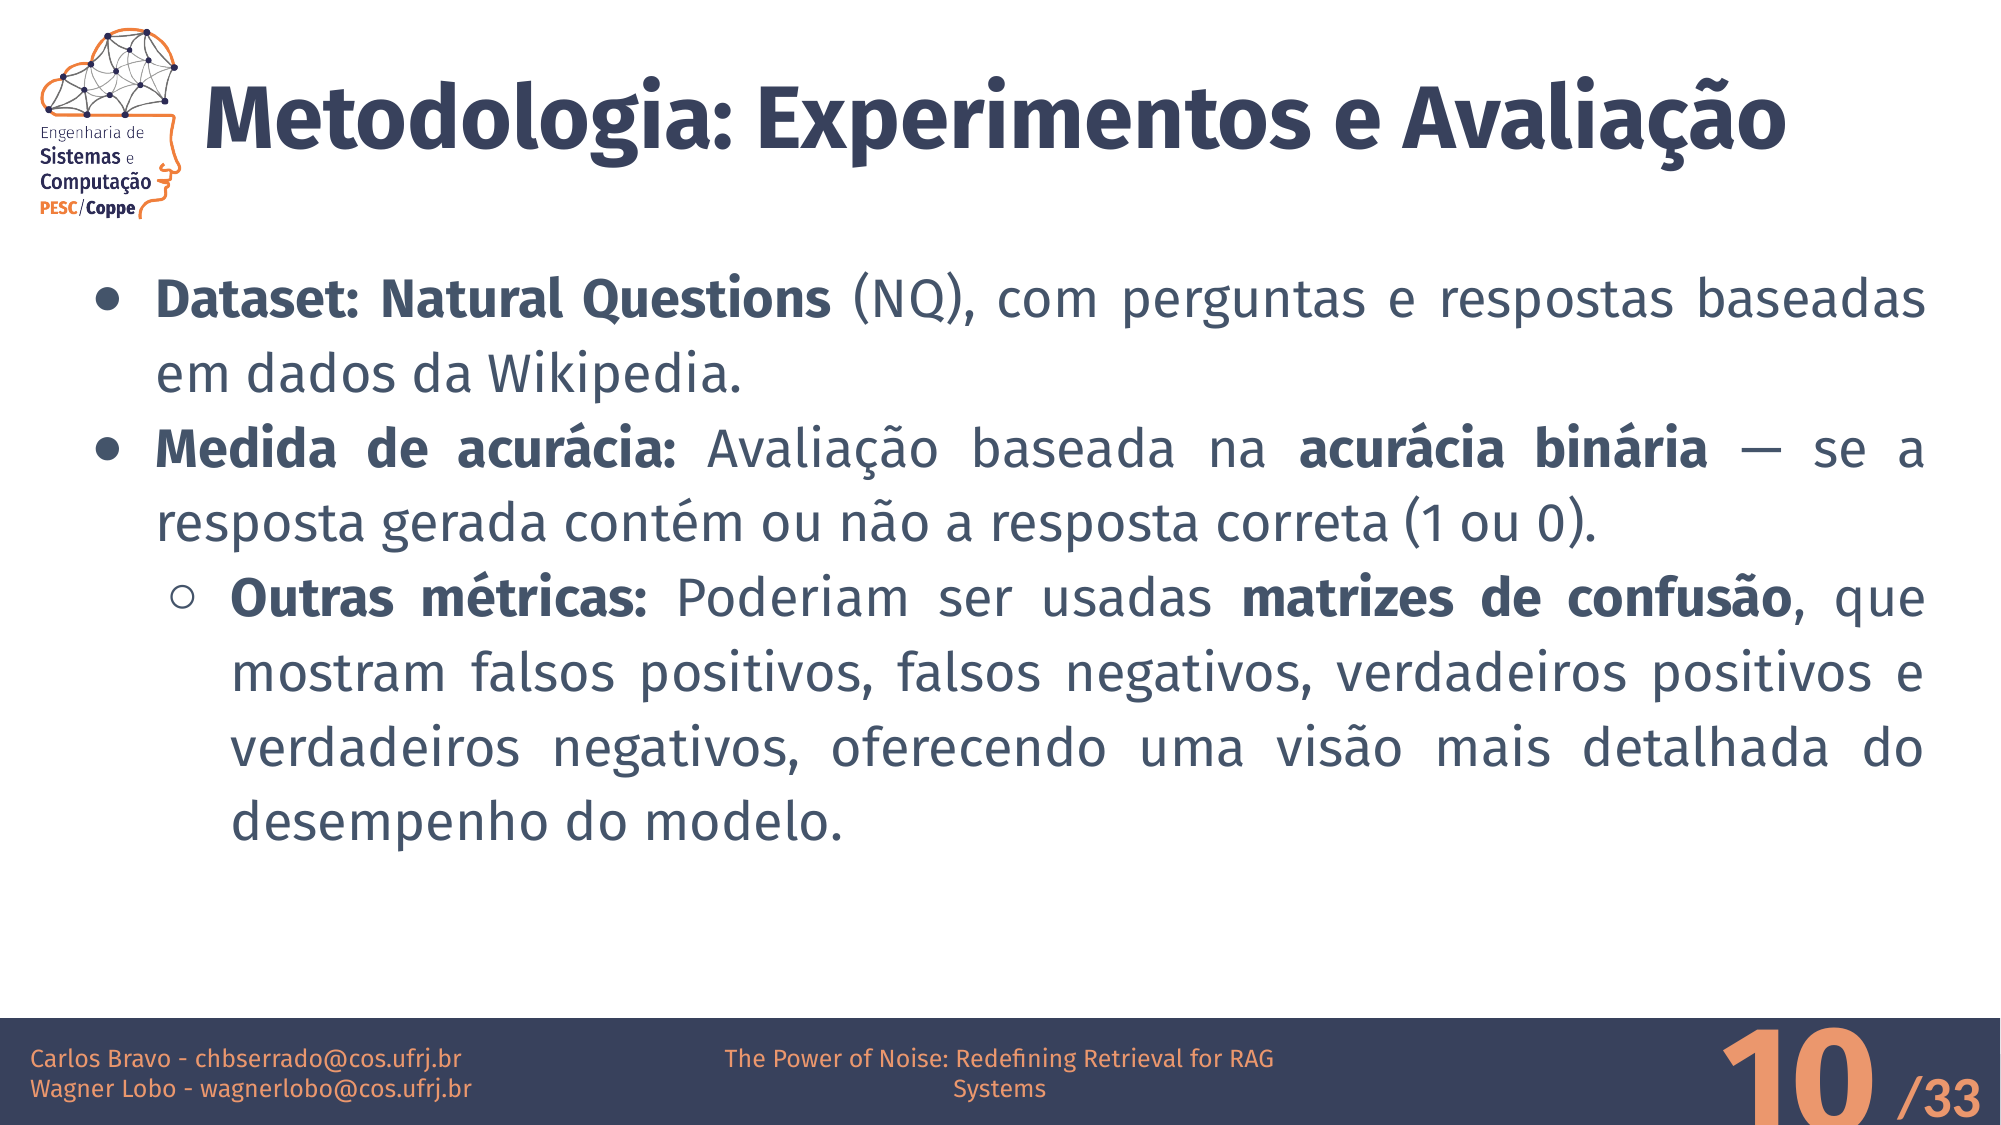

# Metodologia: Experimentos e Avaliação
Dataset: Natural Questions (NQ), com perguntas e respostas baseadas em dados da Wikipedia.
Medida de acurácia: Avaliação baseada na acurácia binária — se a resposta gerada contém ou não a resposta correta (1 ou 0).
Outras métricas: Poderiam ser usadas matrizes de confusão, que mostram falsos positivos, falsos negativos, verdadeiros positivos e verdadeiros negativos, oferecendo uma visão mais detalhada do desempenho do modelo.

10